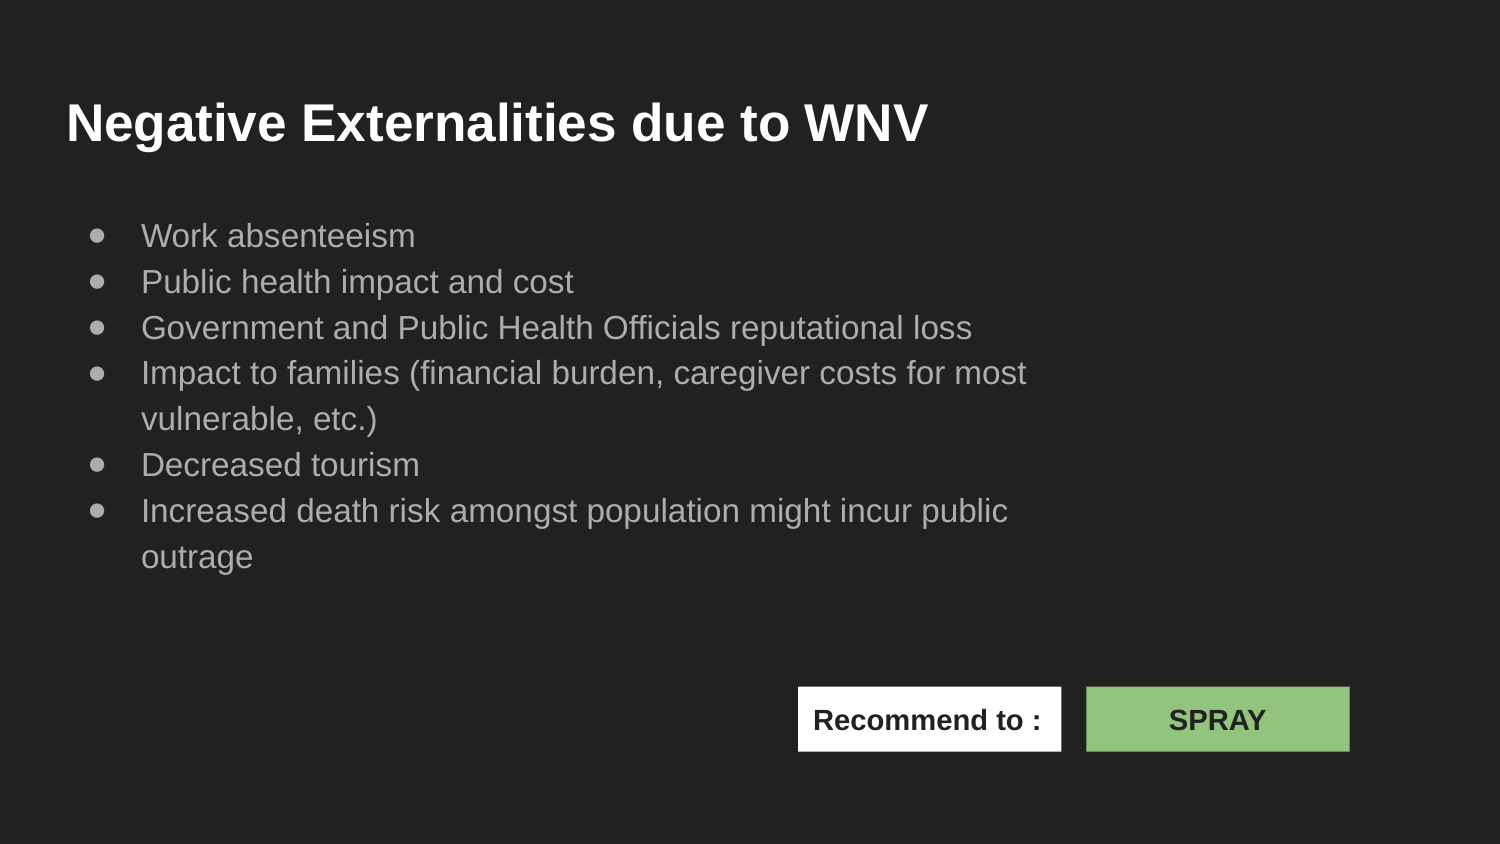

# Negative Externalities due to WNV
Work absenteeism
Public health impact and cost
Government and Public Health Officials reputational loss
Impact to families (financial burden, caregiver costs for most vulnerable, etc.)
Decreased tourism
Increased death risk amongst population might incur public outrage
Recommend to :
SPRAY